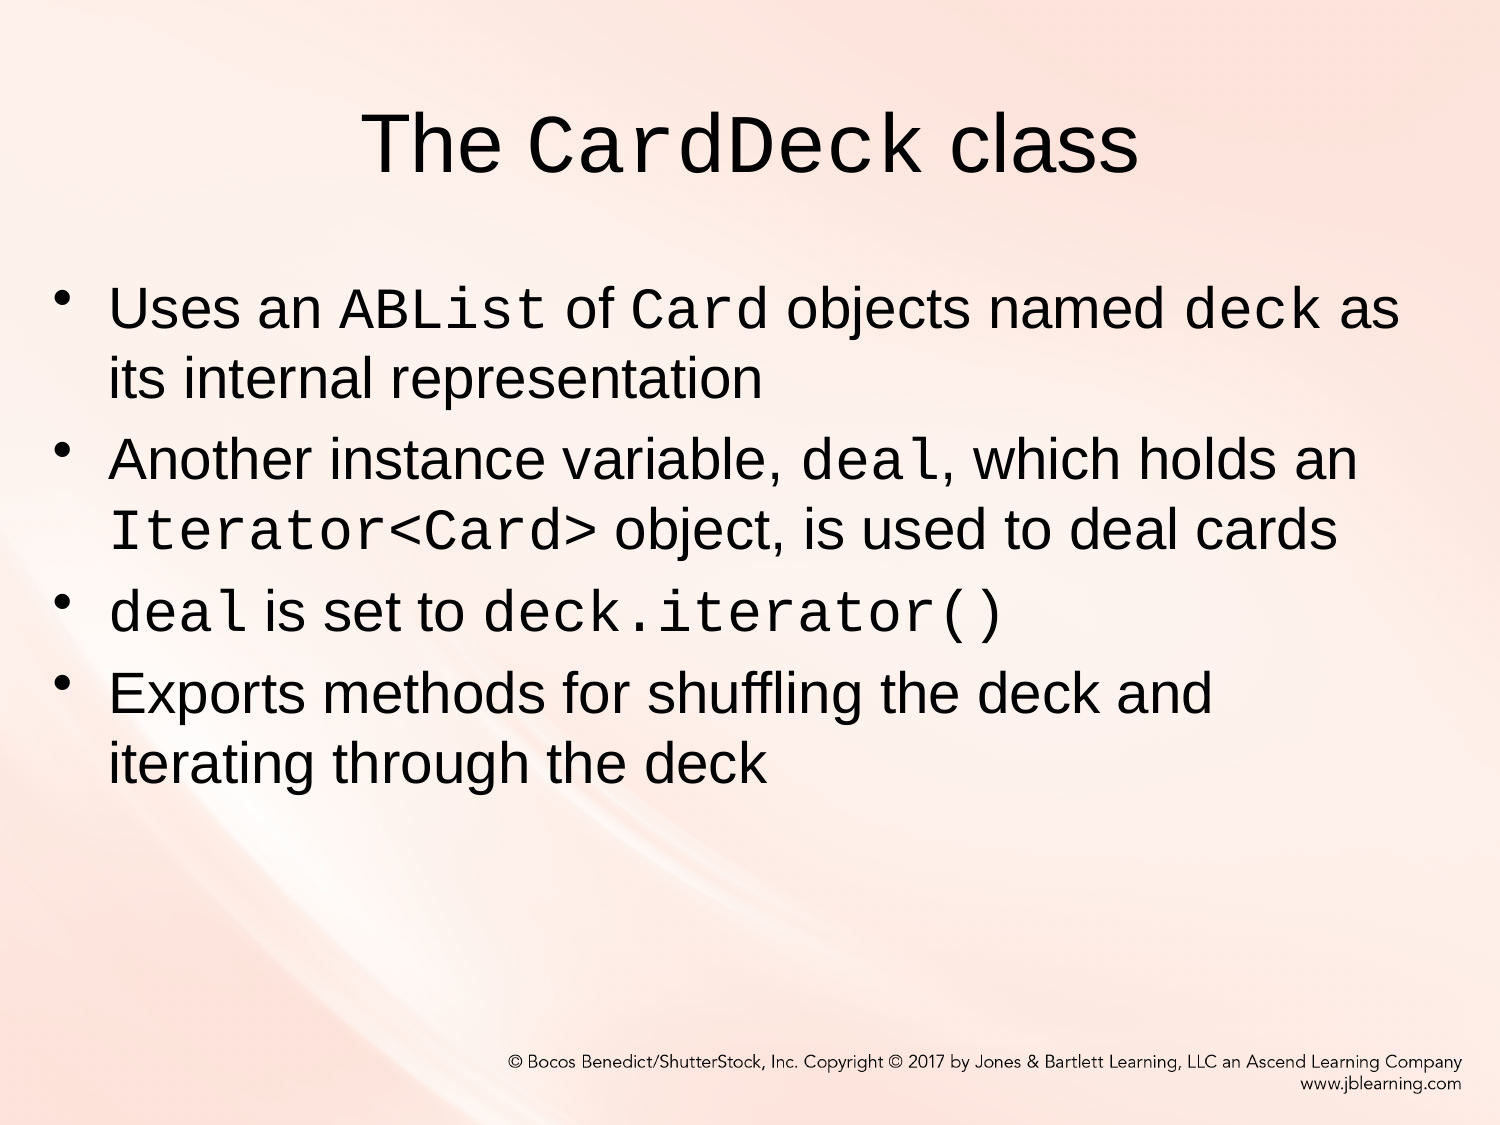

# The CardDeck class
Uses an ABList of Card objects named deck as its internal representation
Another instance variable, deal, which holds an Iterator<Card> object, is used to deal cards
deal is set to deck.iterator()
Exports methods for shuffling the deck and iterating through the deck